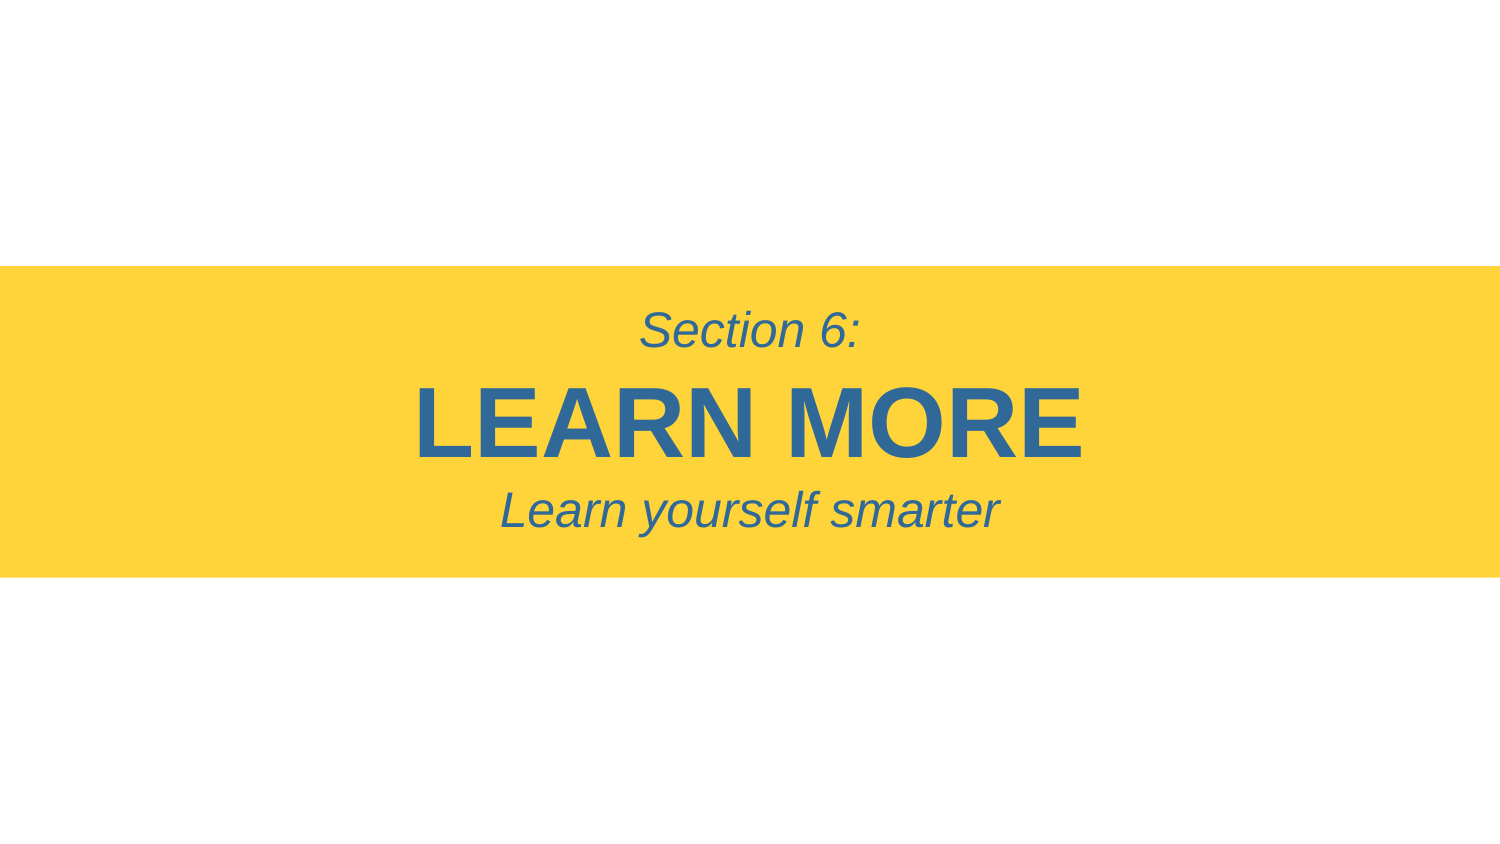

Section 6:
LEARN MORE
Learn yourself smarter